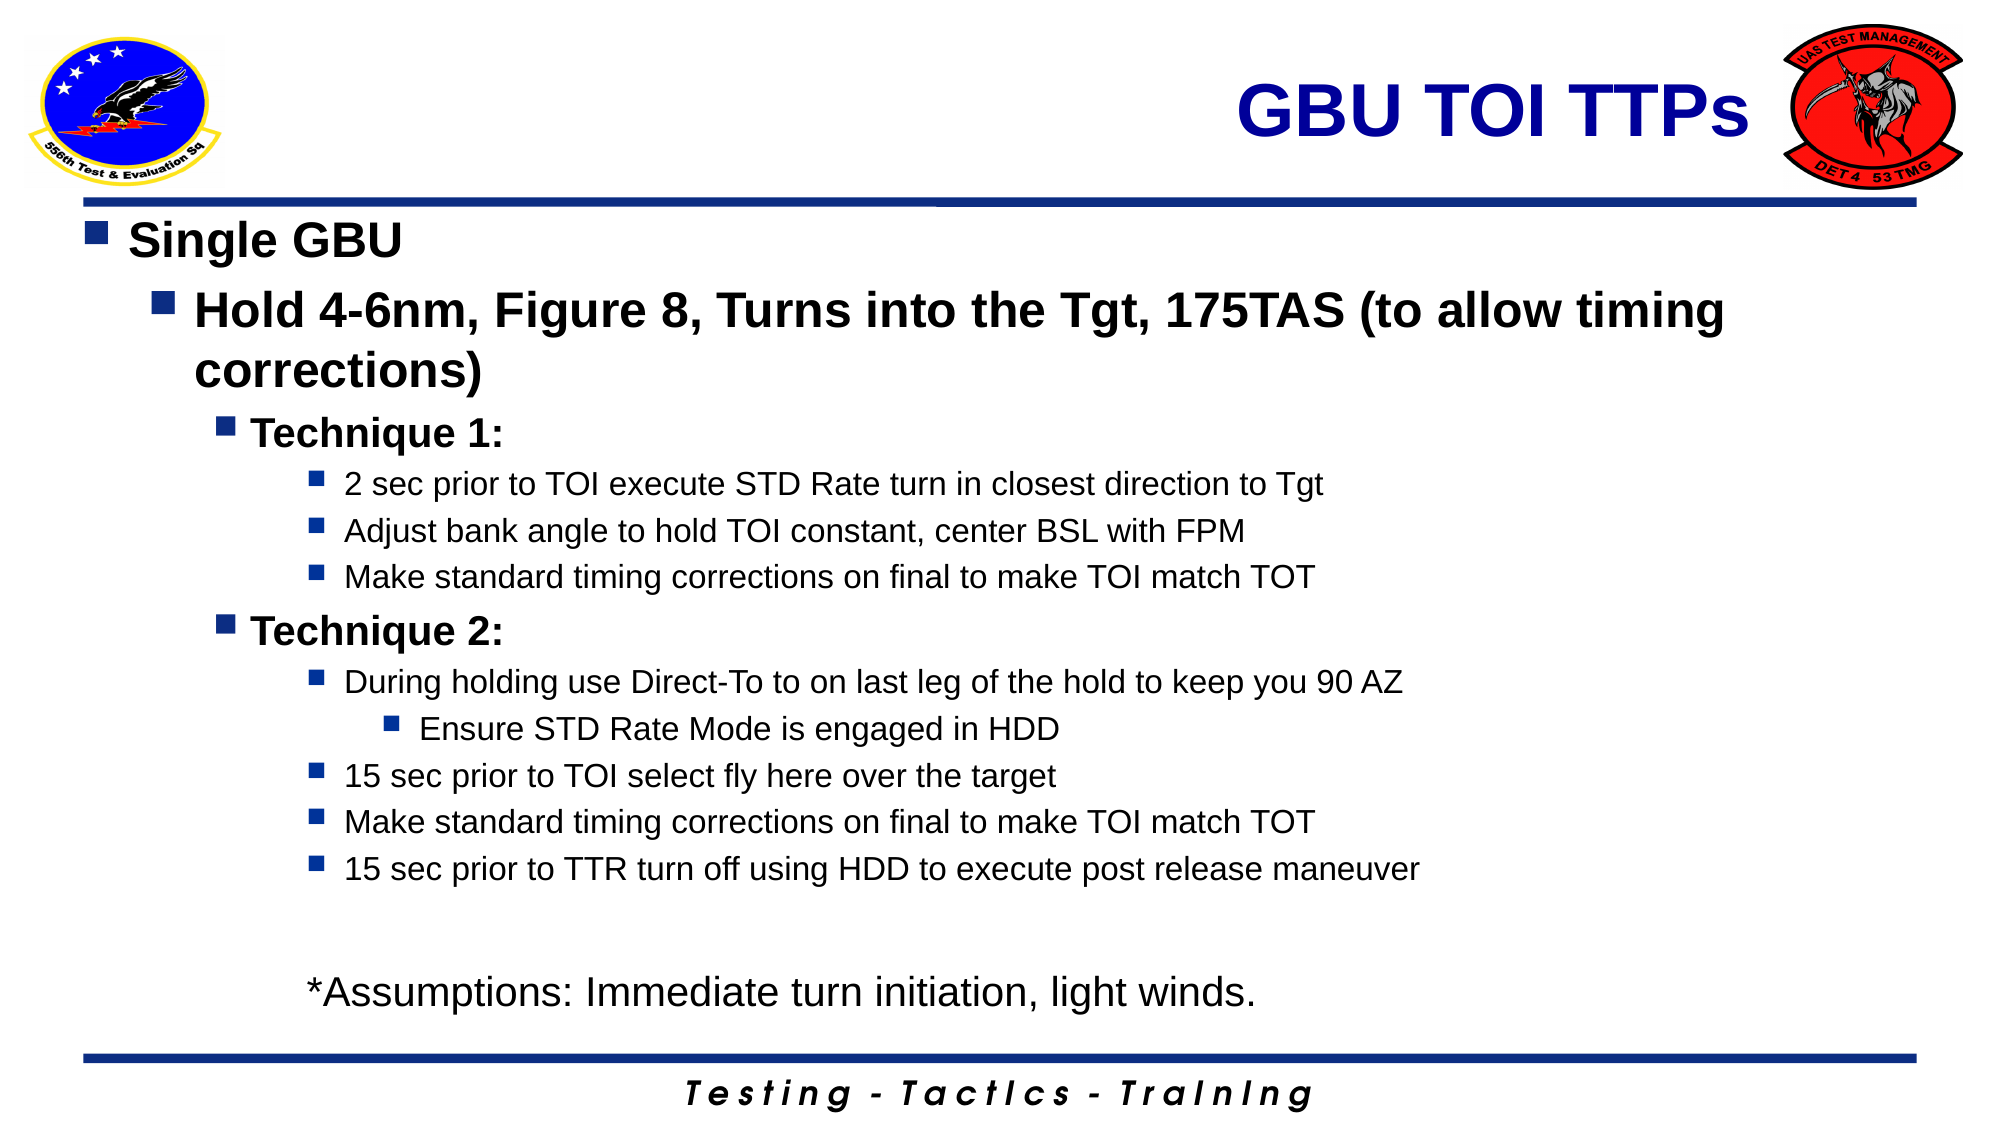

# GBU TOI TTPs
Single GBU
Hold 4-6nm, Figure 8, Turns into the Tgt, 175TAS (to allow timing corrections)
Technique 1:
2 sec prior to TOI execute STD Rate turn in closest direction to Tgt
Adjust bank angle to hold TOI constant, center BSL with FPM
Make standard timing corrections on final to make TOI match TOT
Technique 2:
During holding use Direct-To to on last leg of the hold to keep you 90 AZ
Ensure STD Rate Mode is engaged in HDD
15 sec prior to TOI select fly here over the target
Make standard timing corrections on final to make TOI match TOT
15 sec prior to TTR turn off using HDD to execute post release maneuver

*Assumptions: Immediate turn initiation, light winds.